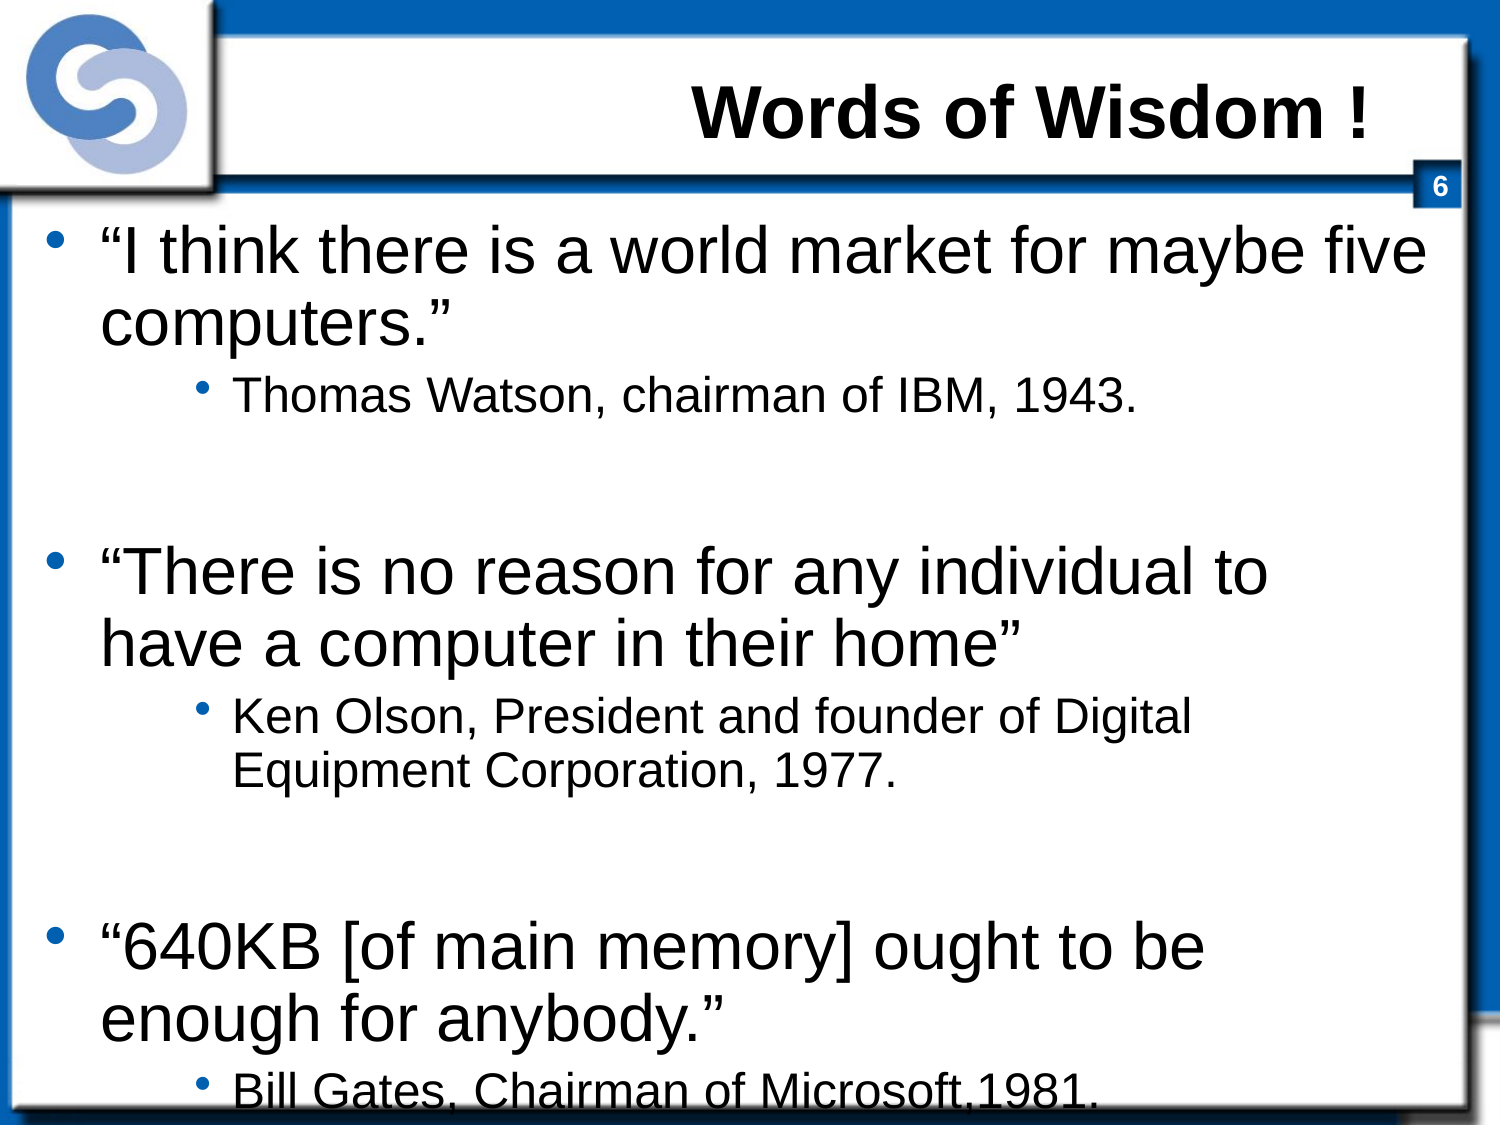

# Words of Wisdom !
“I think there is a world market for maybe five computers.”
Thomas Watson, chairman of IBM, 1943.

“There is no reason for any individual to have a computer in their home”
Ken Olson, President and founder of Digital Equipment Corporation, 1977.

“640KB [of main memory] ought to be enough for anybody.”
Bill Gates, Chairman of Microsoft,1981.